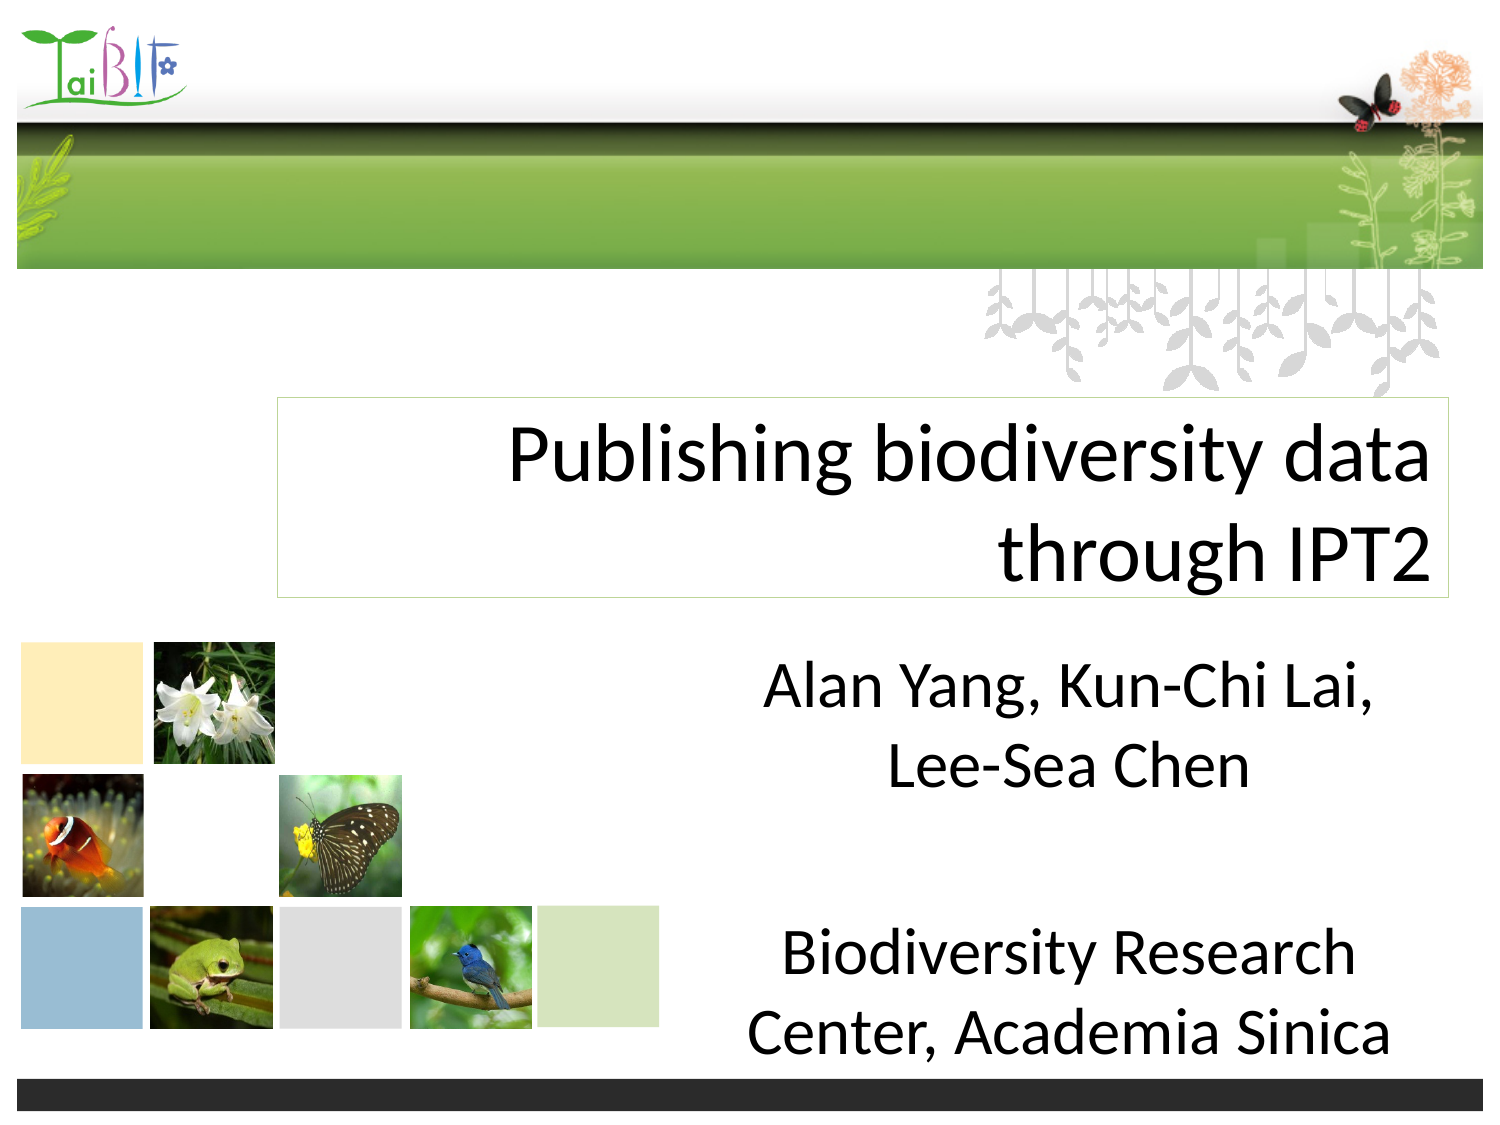

# Publishing biodiversity data through IPT2
Alan Yang, Kun-Chi Lai, Lee-Sea Chen

Biodiversity Research Center, Academia Sinica